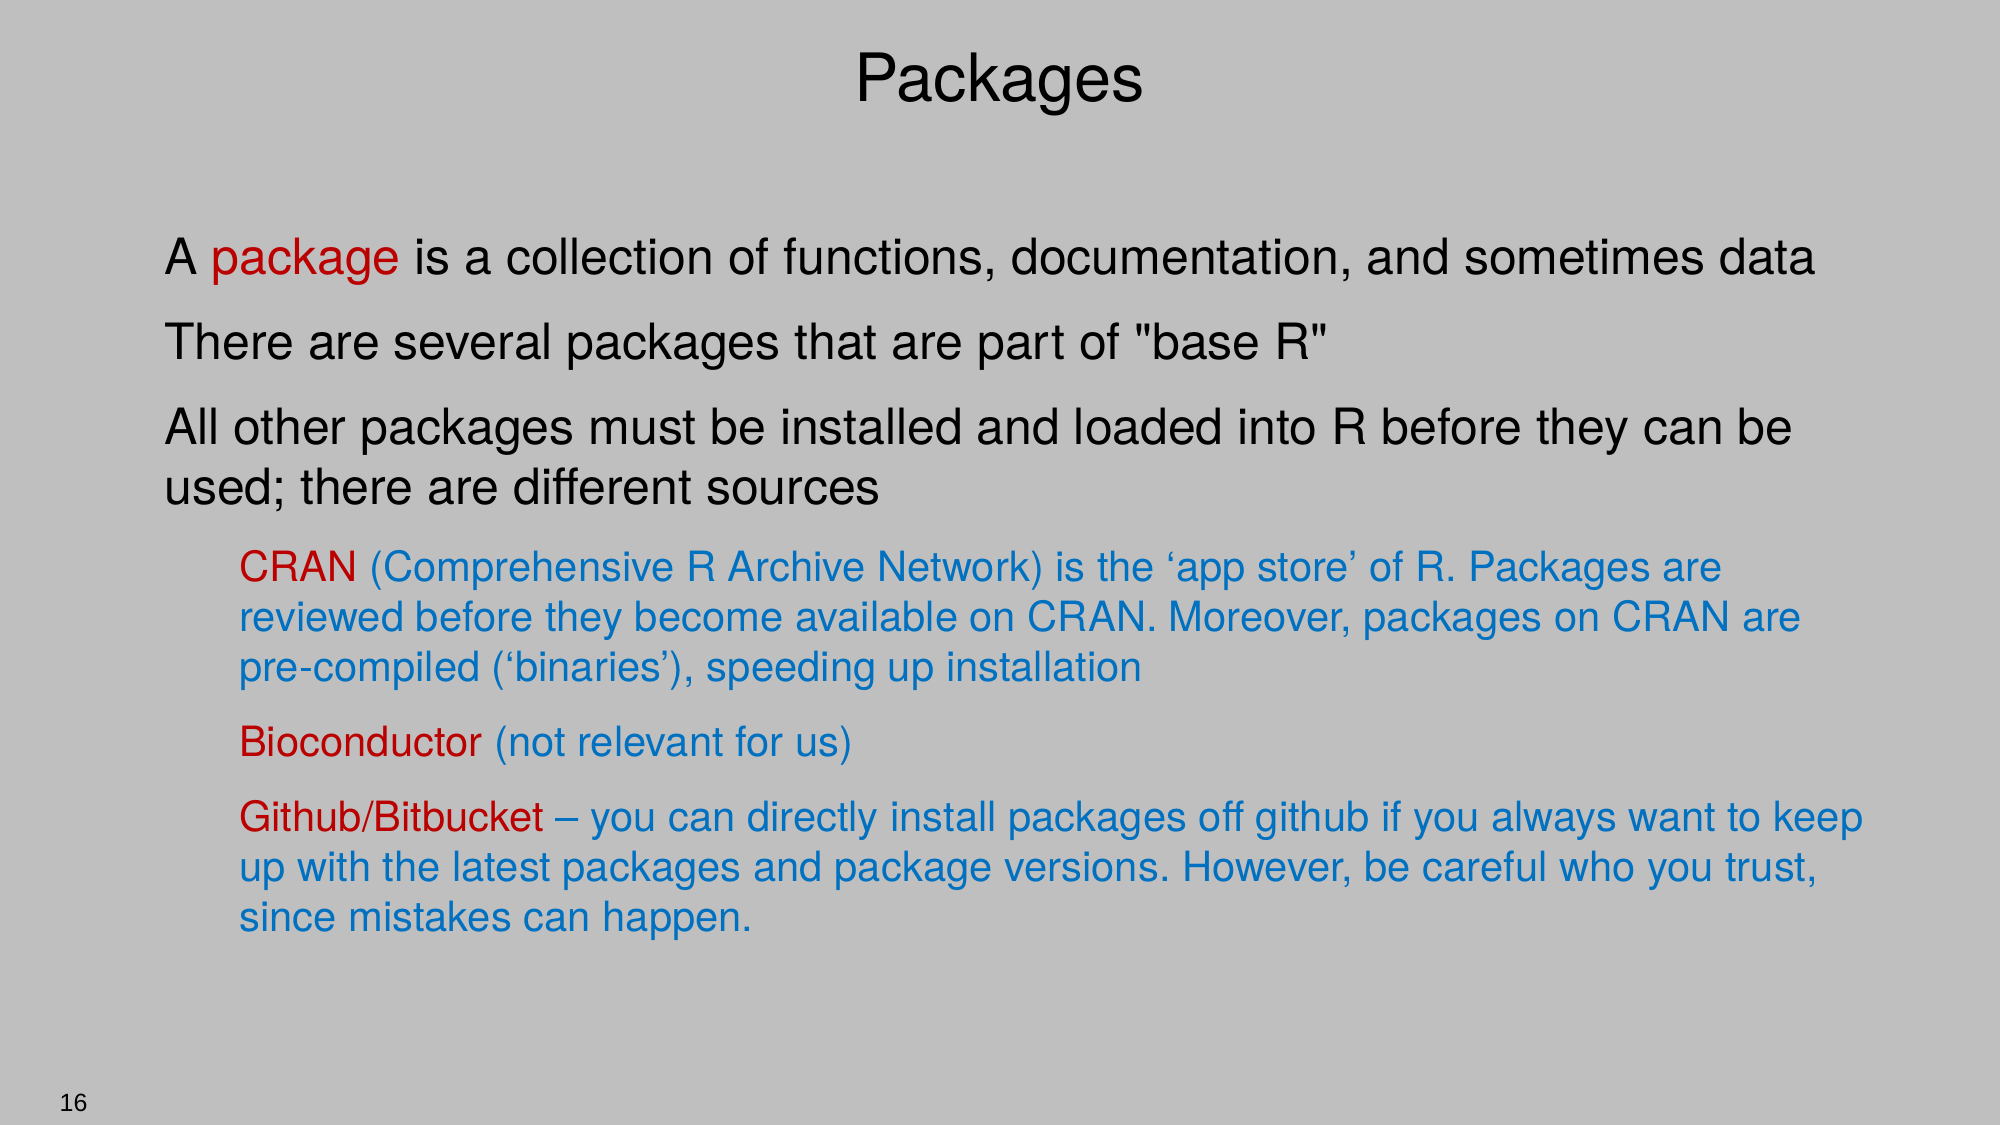

# Packages
A package is a collection of functions, documentation, and sometimes data
There are several packages that are part of "base R"
All other packages must be installed and loaded into R before they can be used; there are different sources
CRAN (Comprehensive R Archive Network) is the ‘app store’ of R. Packages are reviewed before they become available on CRAN. Moreover, packages on CRAN are pre-compiled (‘binaries’), speeding up installation
Bioconductor (not relevant for us)
Github/Bitbucket – you can directly install packages off github if you always want to keep up with the latest packages and package versions. However, be careful who you trust, since mistakes can happen.